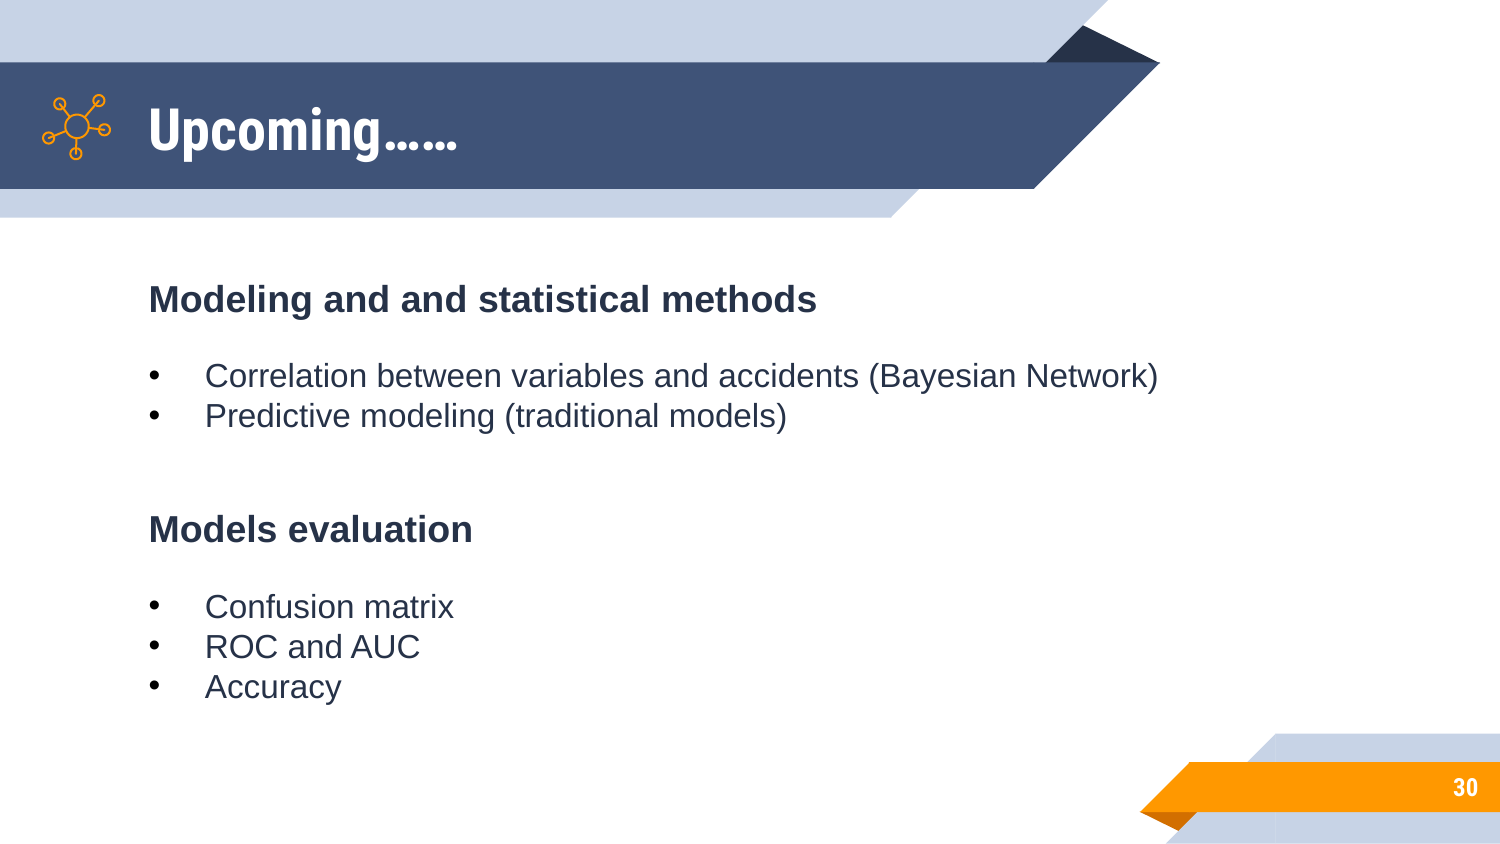

# Upcoming……

Modeling and and statistical methods

Correlation between variables and accidents (Bayesian Network)
Predictive modeling (traditional models)

Models evaluation

Confusion matrix
ROC and AUC
Accuracy
30